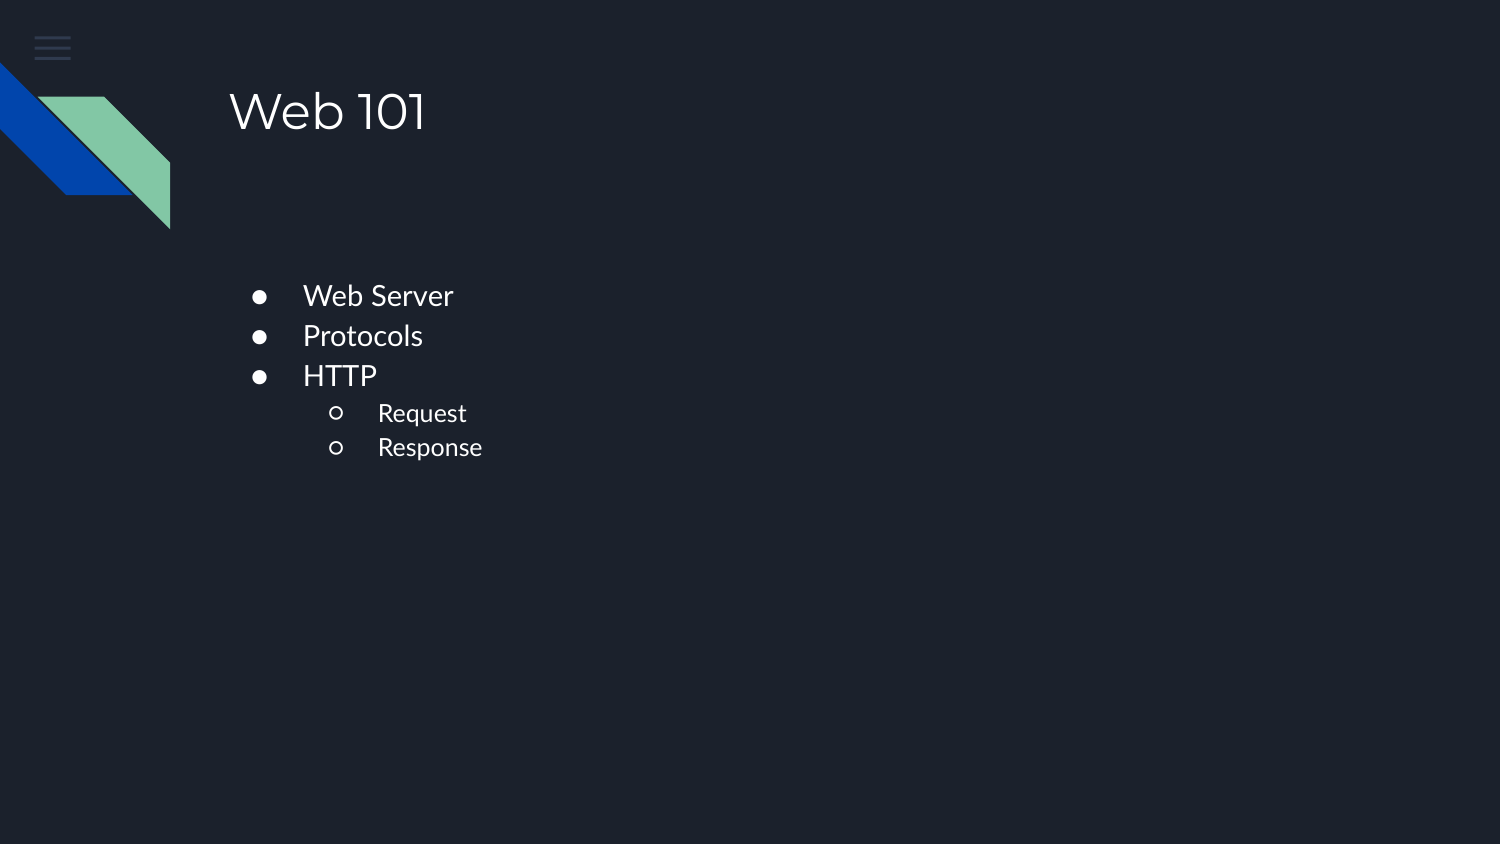

# Web 101
Web Server
Protocols
HTTP
Request
Response